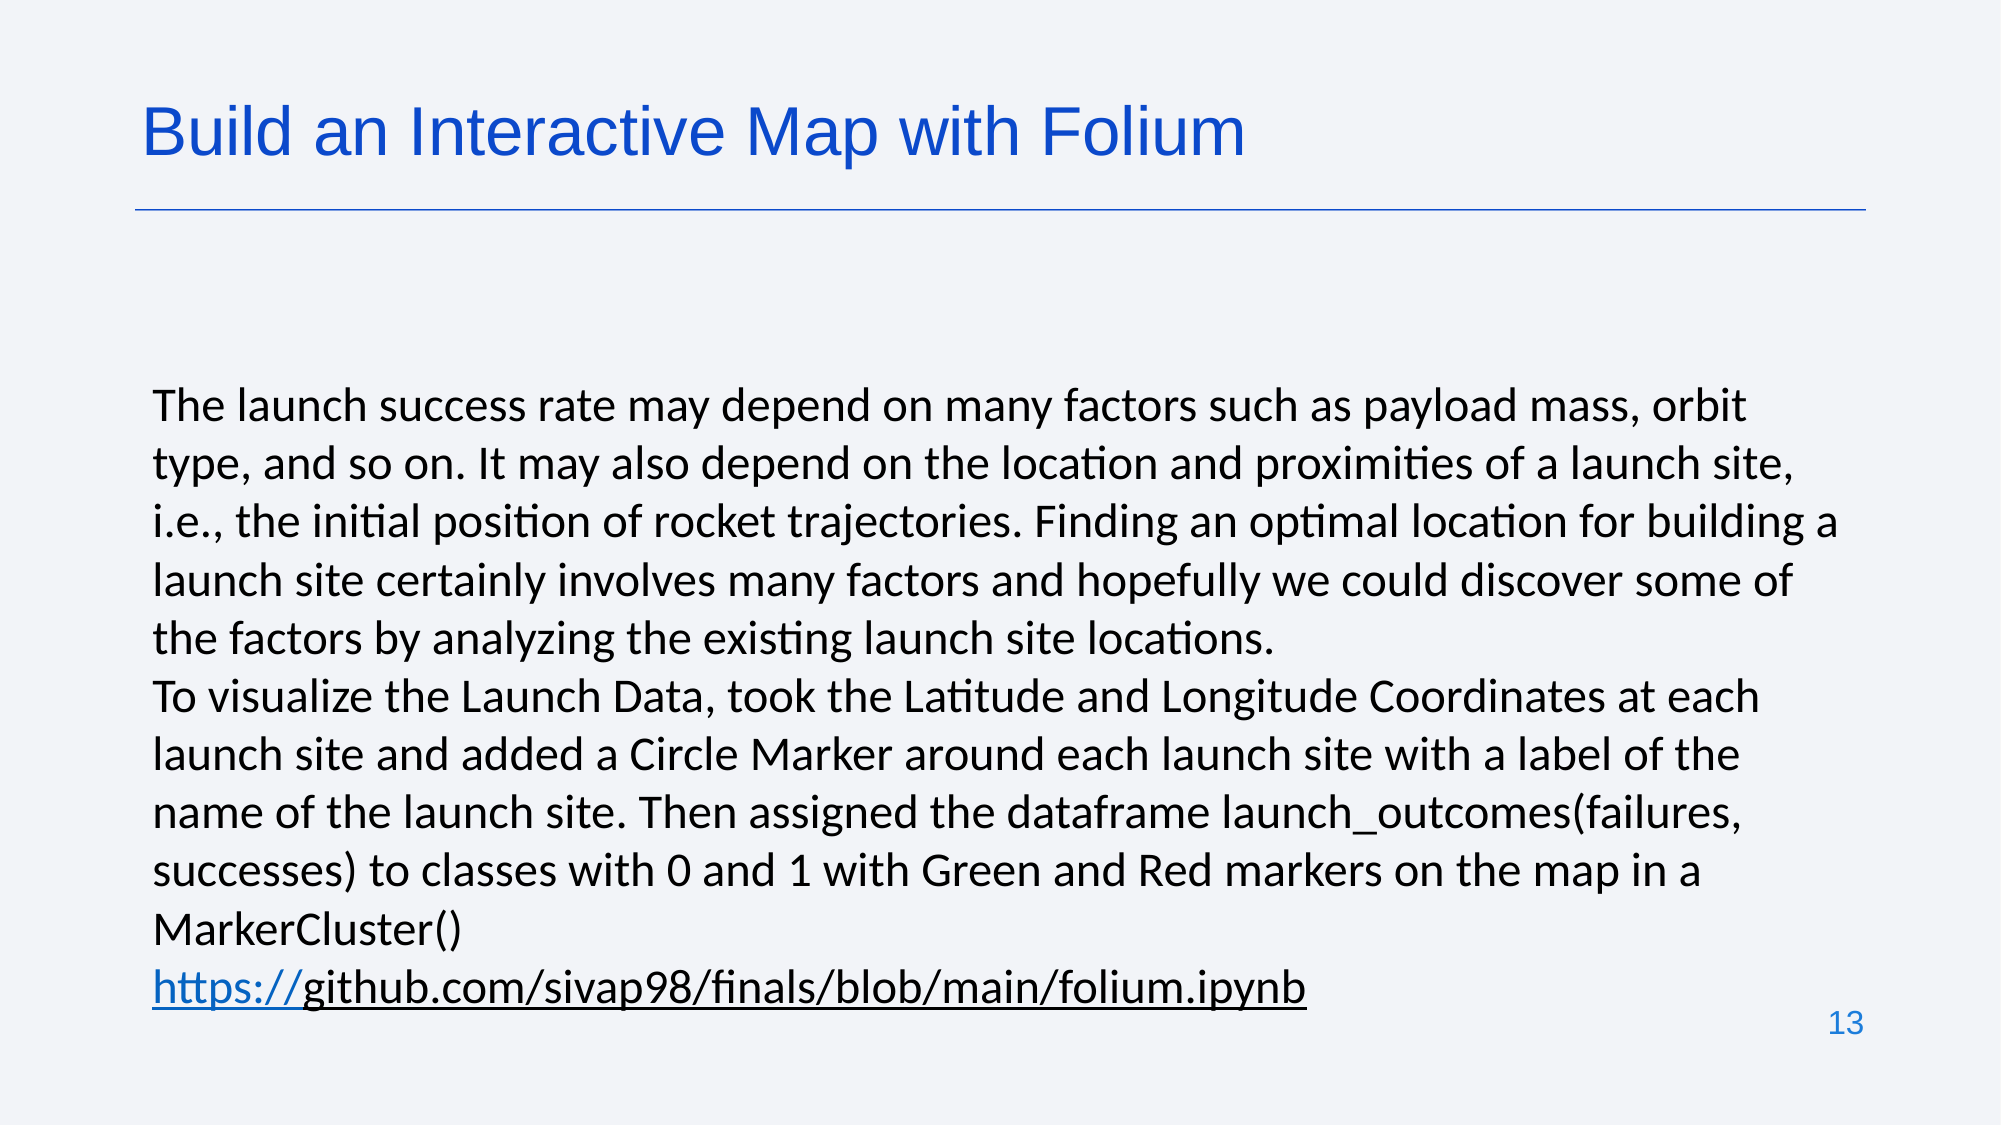

Build an Interactive Map with Folium

The launch success rate may depend on many factors such as payload mass, orbit type, and so on. It may also depend on the location and proximities of a launch site, i.e., the initial position of rocket trajectories. Finding an optimal location for building a launch site certainly involves many factors and hopefully we could discover some of the factors by analyzing the existing launch site locations.
To visualize the Launch Data, took the Latitude and Longitude Coordinates at each launch site and added a Circle Marker around each launch site with a label of the name of the launch site. Then assigned the dataframe launch_outcomes(failures, successes) to classes with 0 and 1 with Green and Red markers on the map in a MarkerCluster()
https://github.com/sivap98/finals/blob/main/folium.ipynb

13